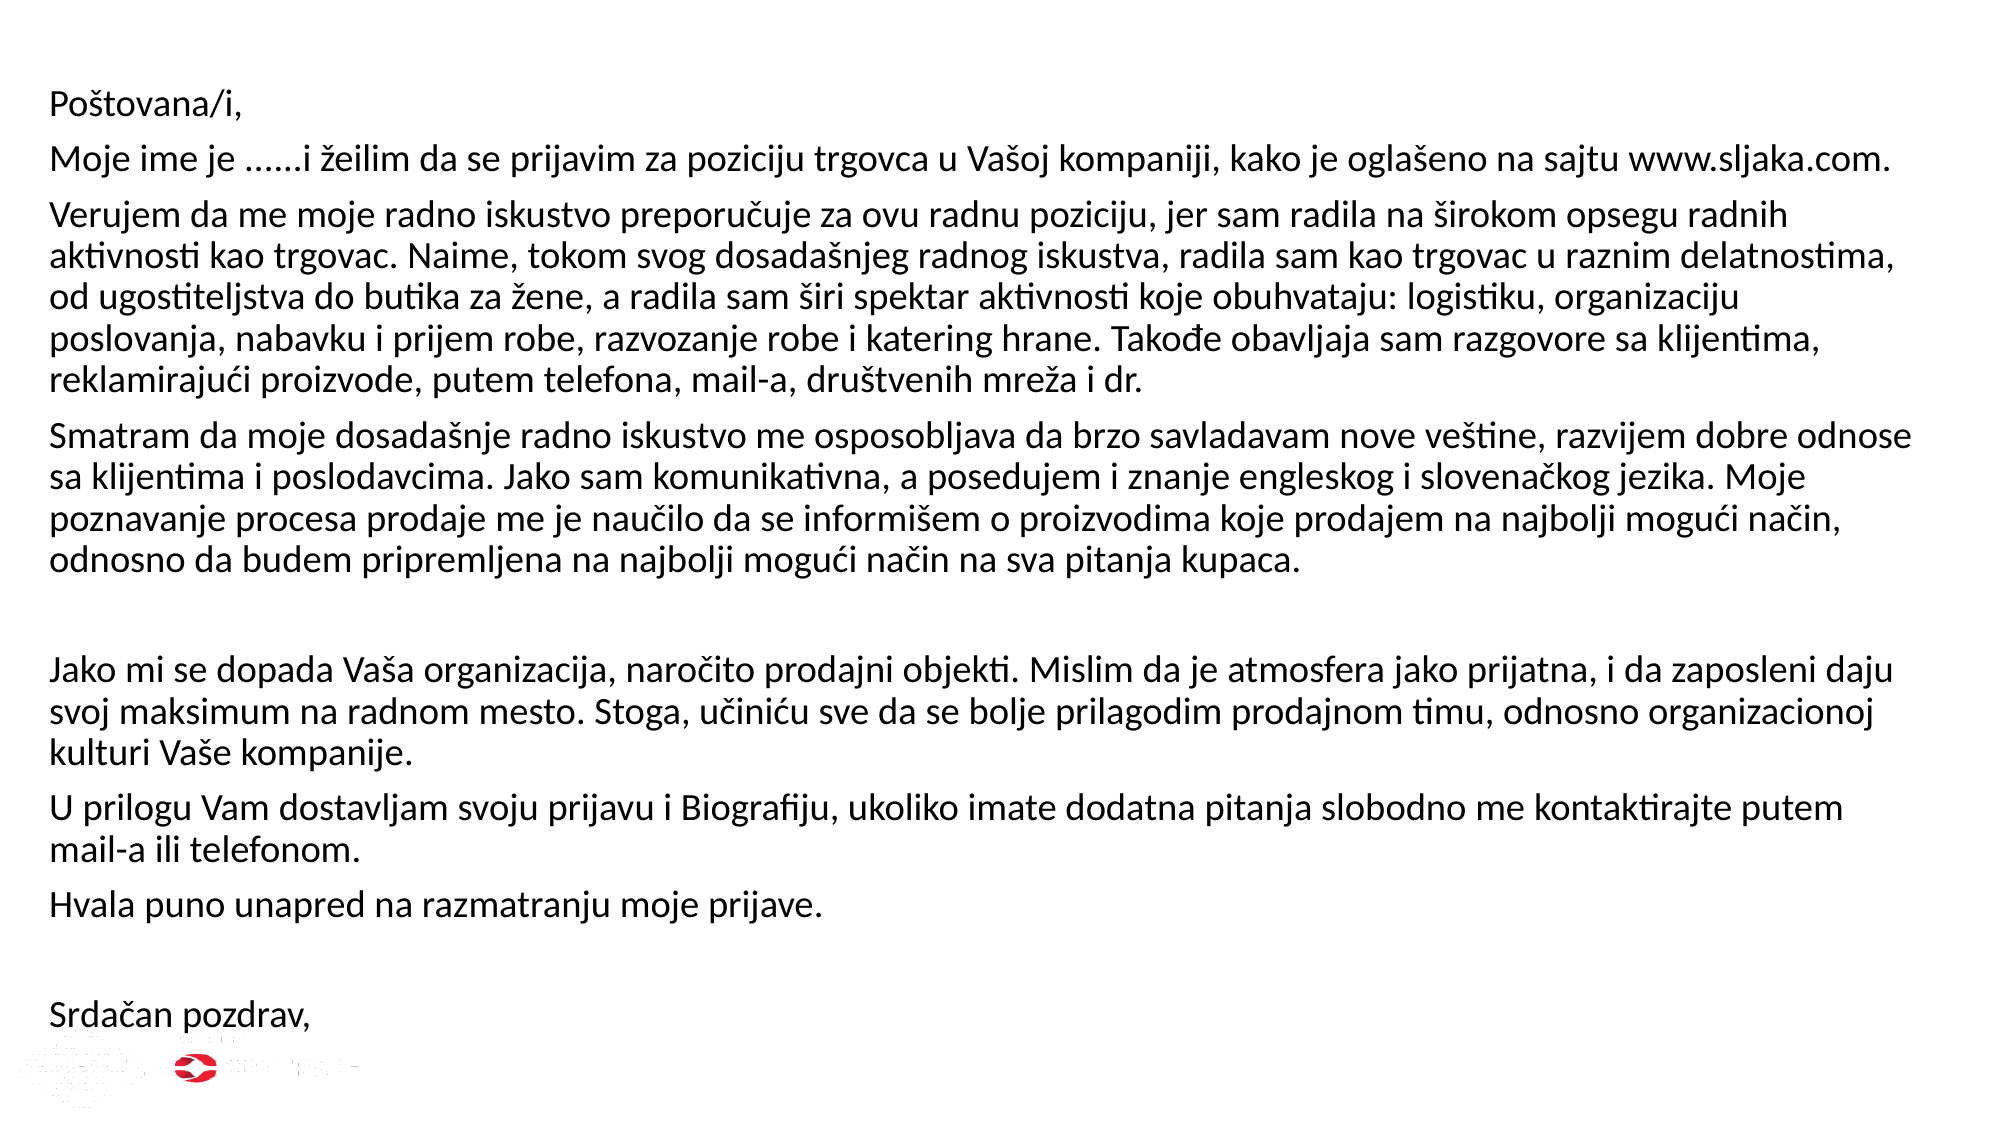

Poštovana/i,
Moje ime je ......i žeilim da se prijavim za poziciju trgovca u Vašoj kompaniji, kako je oglašeno na sajtu www.sljaka.com.
Verujem da me moje radno iskustvo preporučuje za ovu radnu poziciju, jer sam radila na širokom opsegu radnih aktivnosti kao trgovac. Naime, tokom svog dosadašnjeg radnog iskustva, radila sam kao trgovac u raznim delatnostima, od ugostiteljstva do butika za žene, a radila sam širi spektar aktivnosti koje obuhvataju: logistiku, organizaciju poslovanja, nabavku i prijem robe, razvozanje robe i katering hrane. Takođe obavljaja sam razgovore sa klijentima, reklamirajući proizvode, putem telefona, mail-a, društvenih mreža i dr.
Smatram da moje dosadašnje radno iskustvo me osposobljava da brzo savladavam nove veštine, razvijem dobre odnose sa klijentima i poslodavcima. Jako sam komunikativna, a posedujem i znanje engleskog i slovenačkog jezika. Moje poznavanje procesa prodaje me je naučilo da se informišem o proizvodima koje prodajem na najbolji mogući način, odnosno da budem pripremljena na najbolji mogući način na sva pitanja kupaca.

Jako mi se dopada Vaša organizacija, naročito prodajni objekti. Mislim da je atmosfera jako prijatna, i da zaposleni daju svoj maksimum na radnom mesto. Stoga, učiniću sve da se bolje prilagodim prodajnom timu, odnosno organizacionoj kulturi Vaše kompanije.
U prilogu Vam dostavljam svoju prijavu i Biografiju, ukoliko imate dodatna pitanja slobodno me kontaktirajte putem mail-a ili telefonom.
Hvala puno unapred na razmatranju moje prijave.

Srdačan pozdrav,